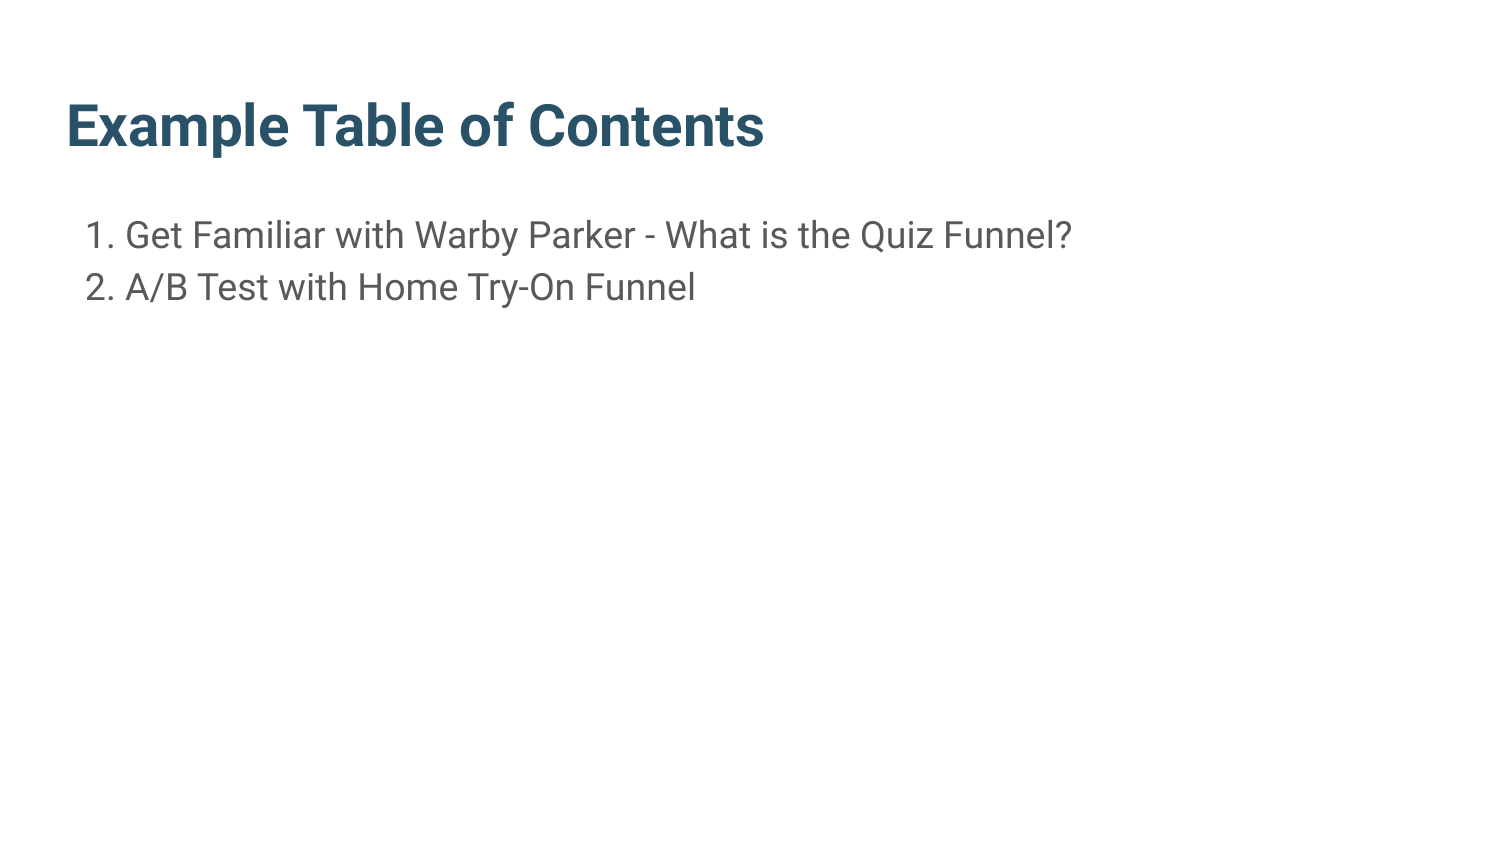

# Example Table of Contents
1. Get Familiar with Warby Parker - What is the Quiz Funnel?
2. A/B Test with Home Try-On Funnel